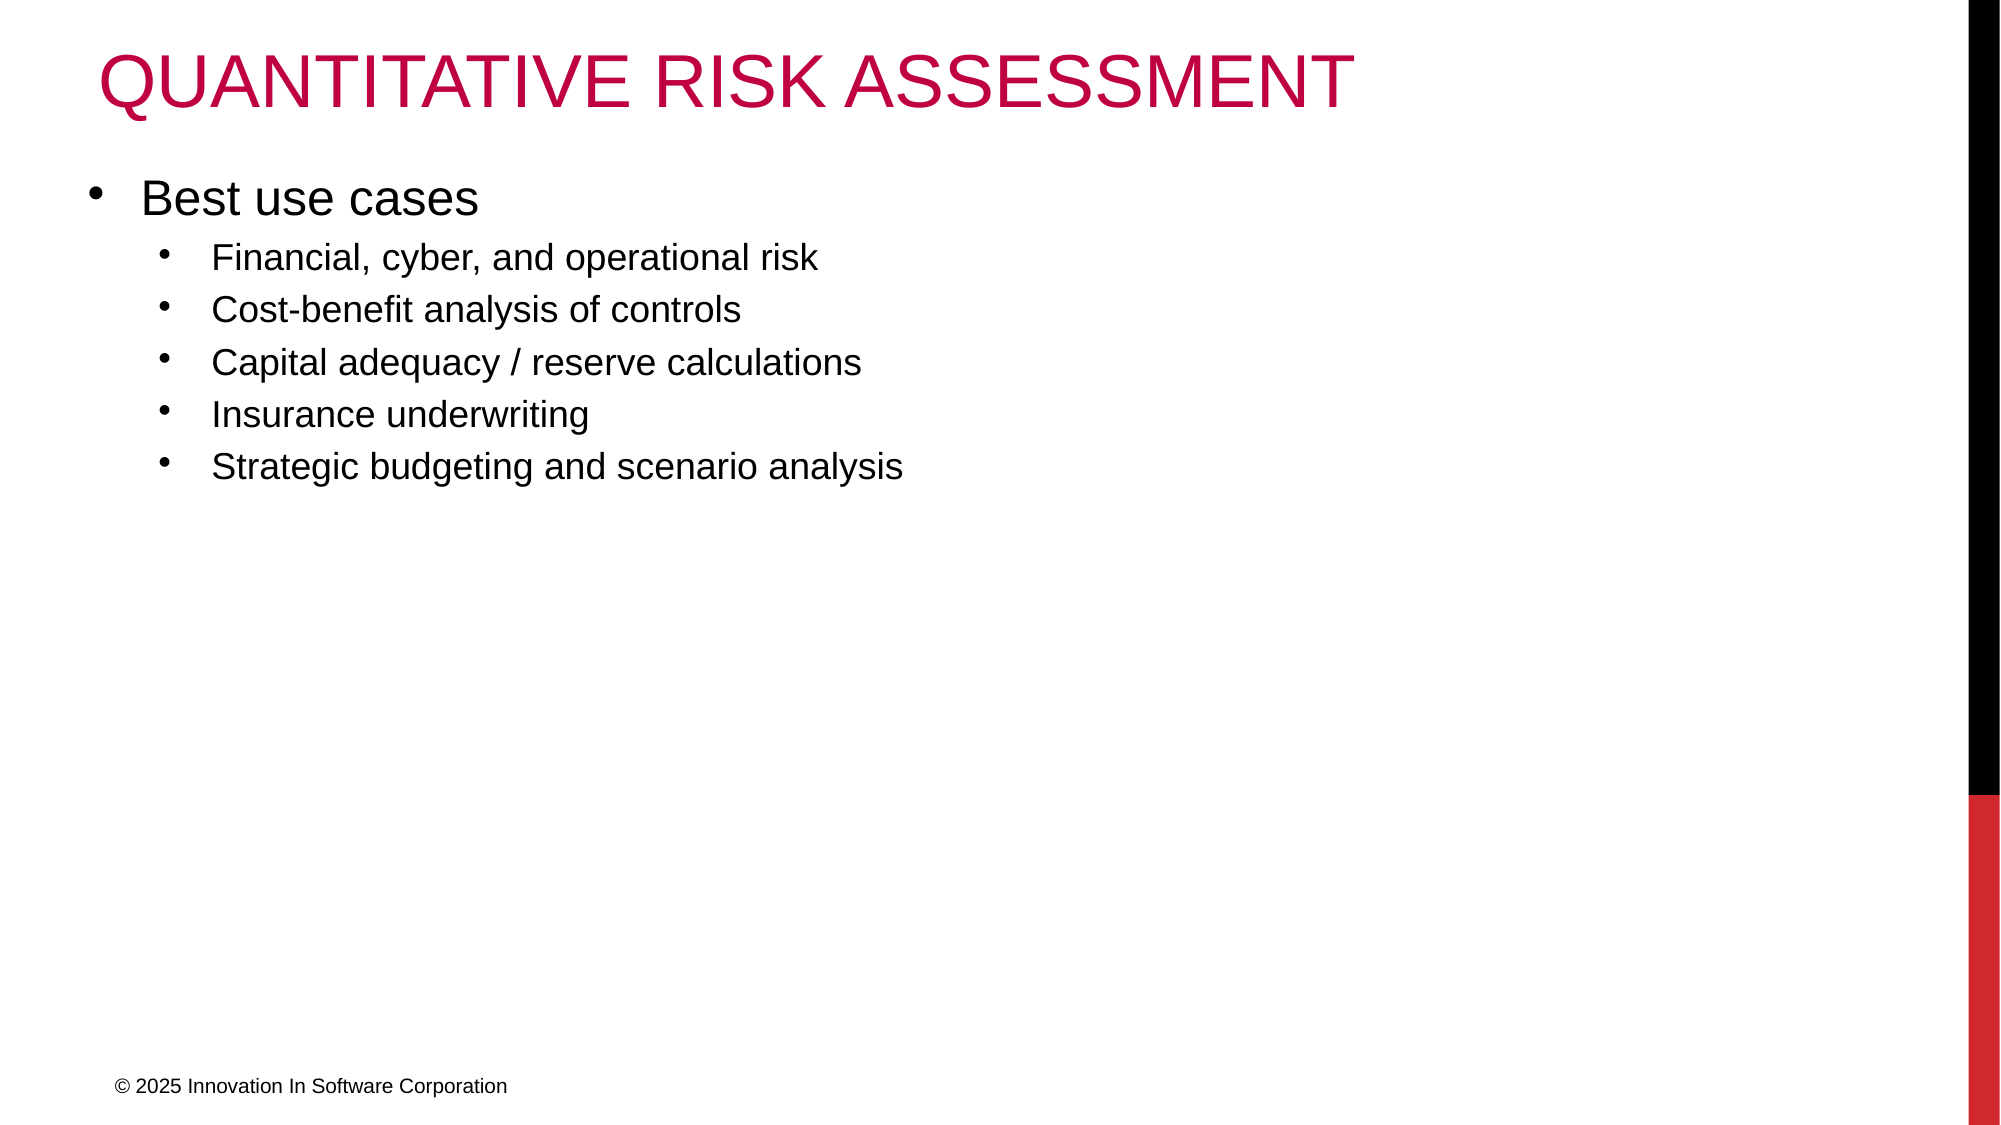

# Quantitative Risk Assessment
Best use cases
Financial, cyber, and operational risk
Cost-benefit analysis of controls
Capital adequacy / reserve calculations
Insurance underwriting
Strategic budgeting and scenario analysis
© 2025 Innovation In Software Corporation